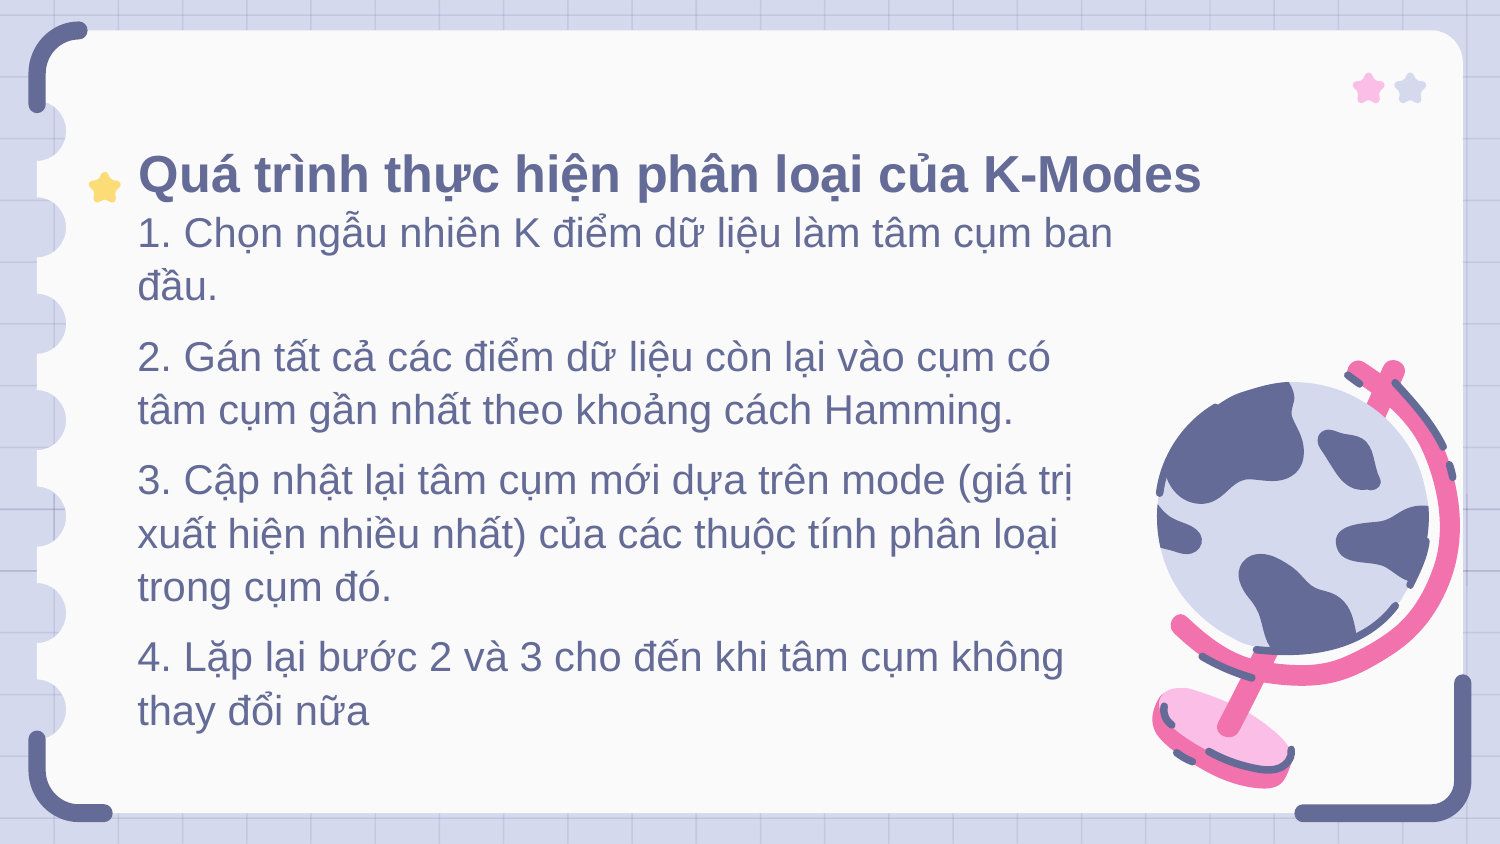

# Quá trình thực hiện phân loại của K-Modes

1. Chọn ngẫu nhiên K điểm dữ liệu làm tâm cụm ban đầu.
2. Gán tất cả các điểm dữ liệu còn lại vào cụm có tâm cụm gần nhất theo khoảng cách Hamming.
3. Cập nhật lại tâm cụm mới dựa trên mode (giá trị xuất hiện nhiều nhất) của các thuộc tính phân loại trong cụm đó.
4. Lặp lại bước 2 và 3 cho đến khi tâm cụm không thay đổi nữa